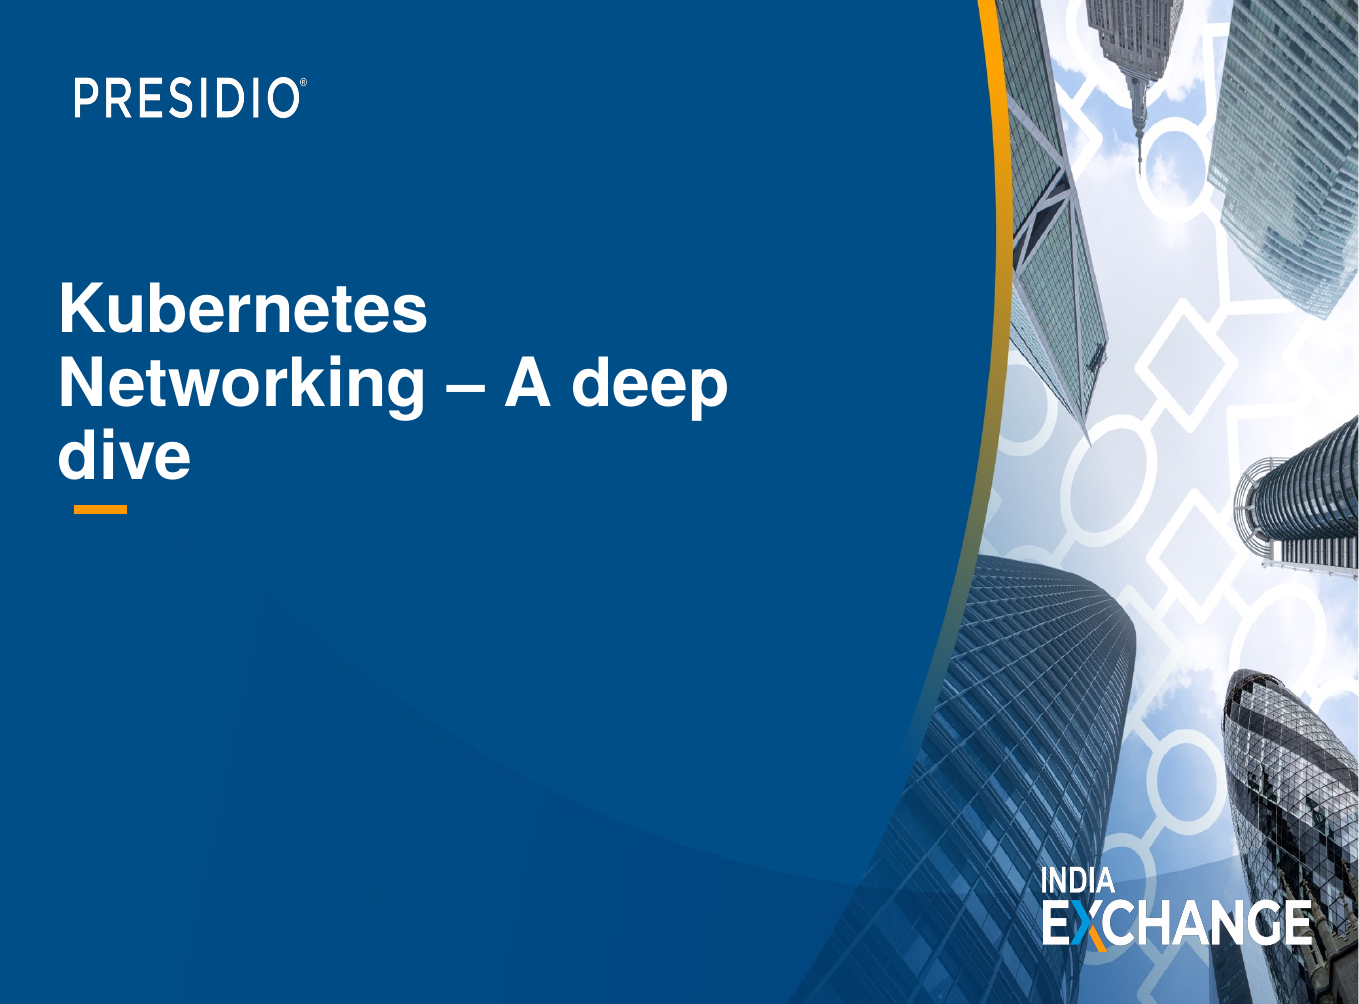

# Kubernetes Networking – A deep dive